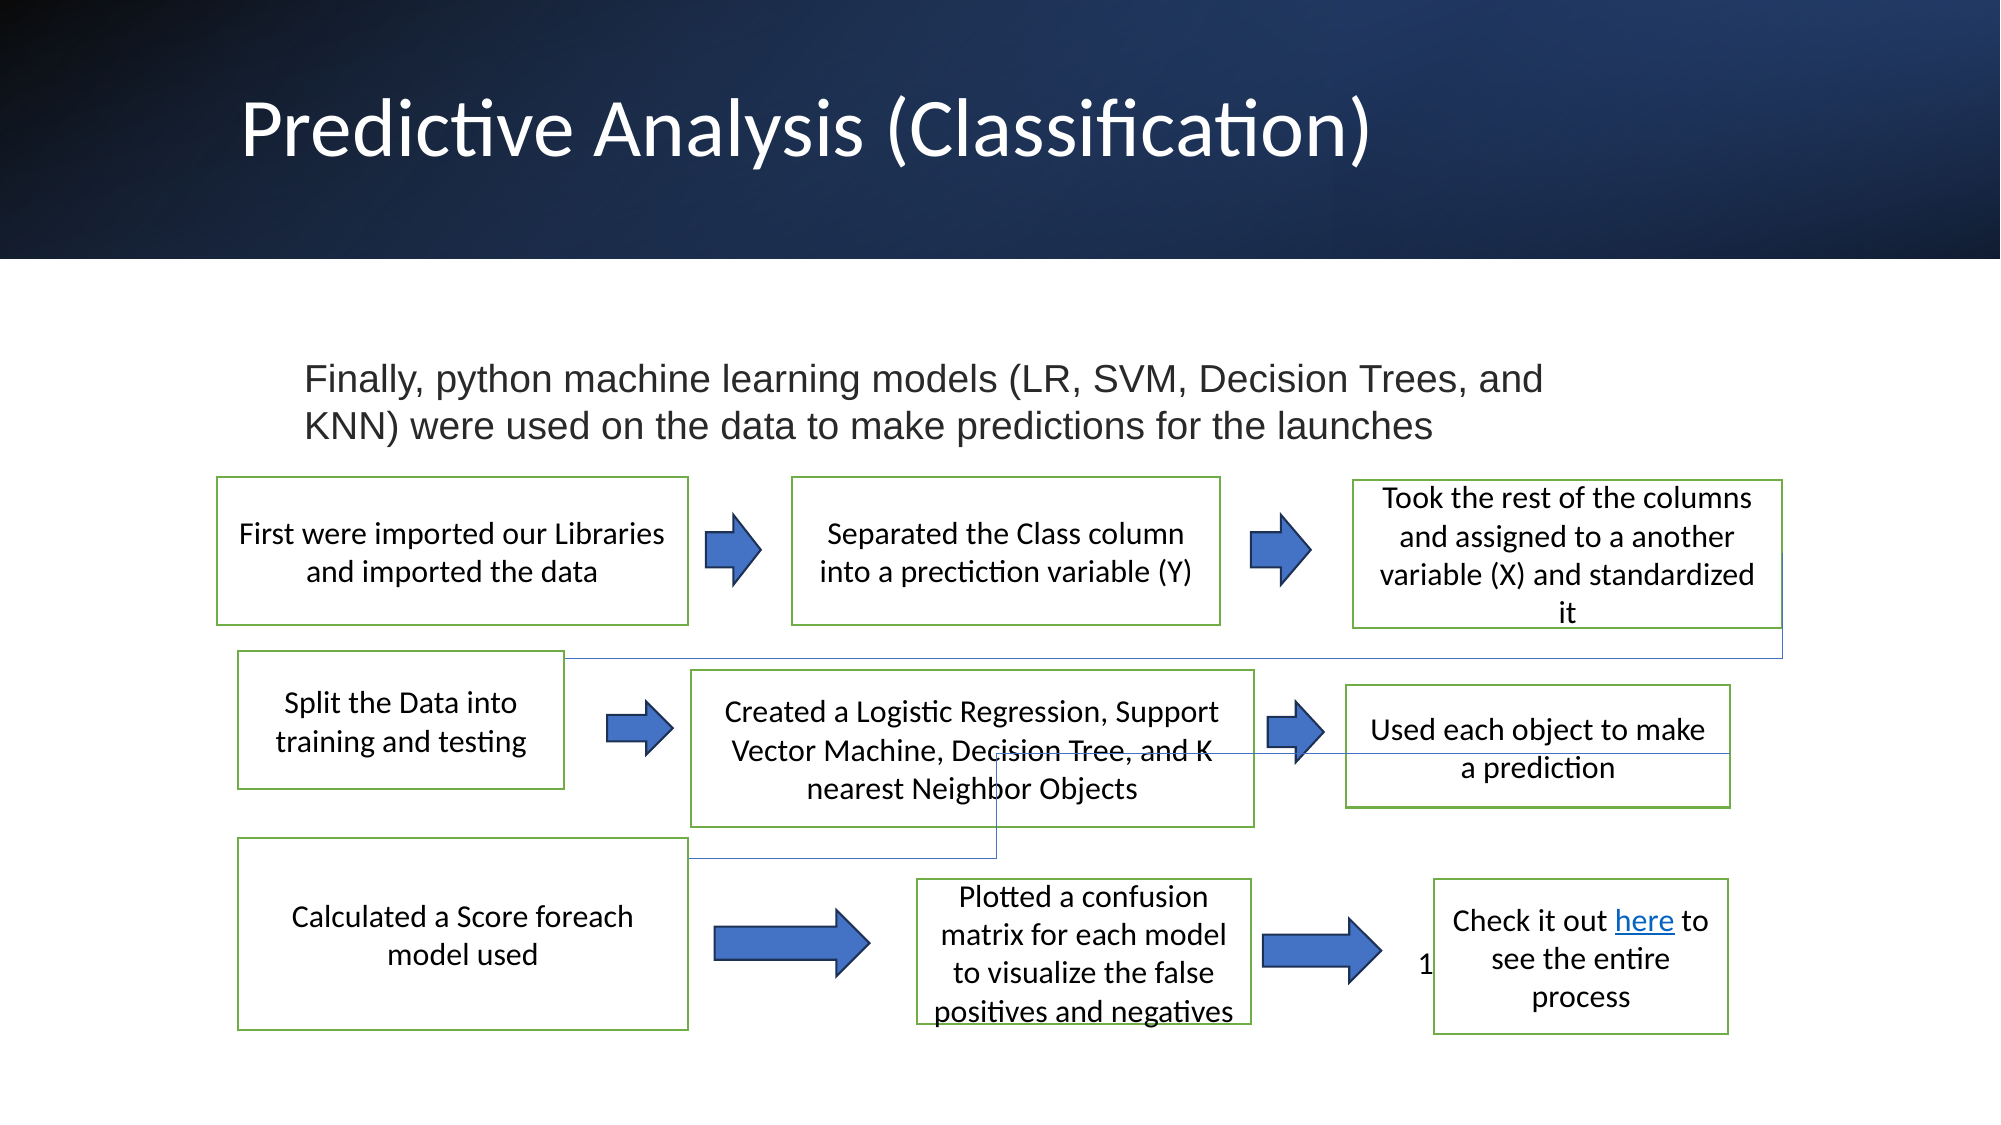

Predictive Analysis (Classification)
Finally, python machine learning models (LR, SVM, Decision Trees, and KNN) were used on the data to make predictions for the launches

First were imported our Libraries and imported the data
Separated the Class column into a prectiction variable (Y)
Took the rest of the columns and assigned to a another variable (X) and standardized it

Split the Data into training and testing
Created a Logistic Regression, Support Vector Machine, Decision Tree, and K nearest Neighbor Objects
Used each object to make a prediction

Calculated a Score foreach model used
Plotted a confusion matrix for each model to visualize the false positives and negatives
Check it out here to see the entire process

13